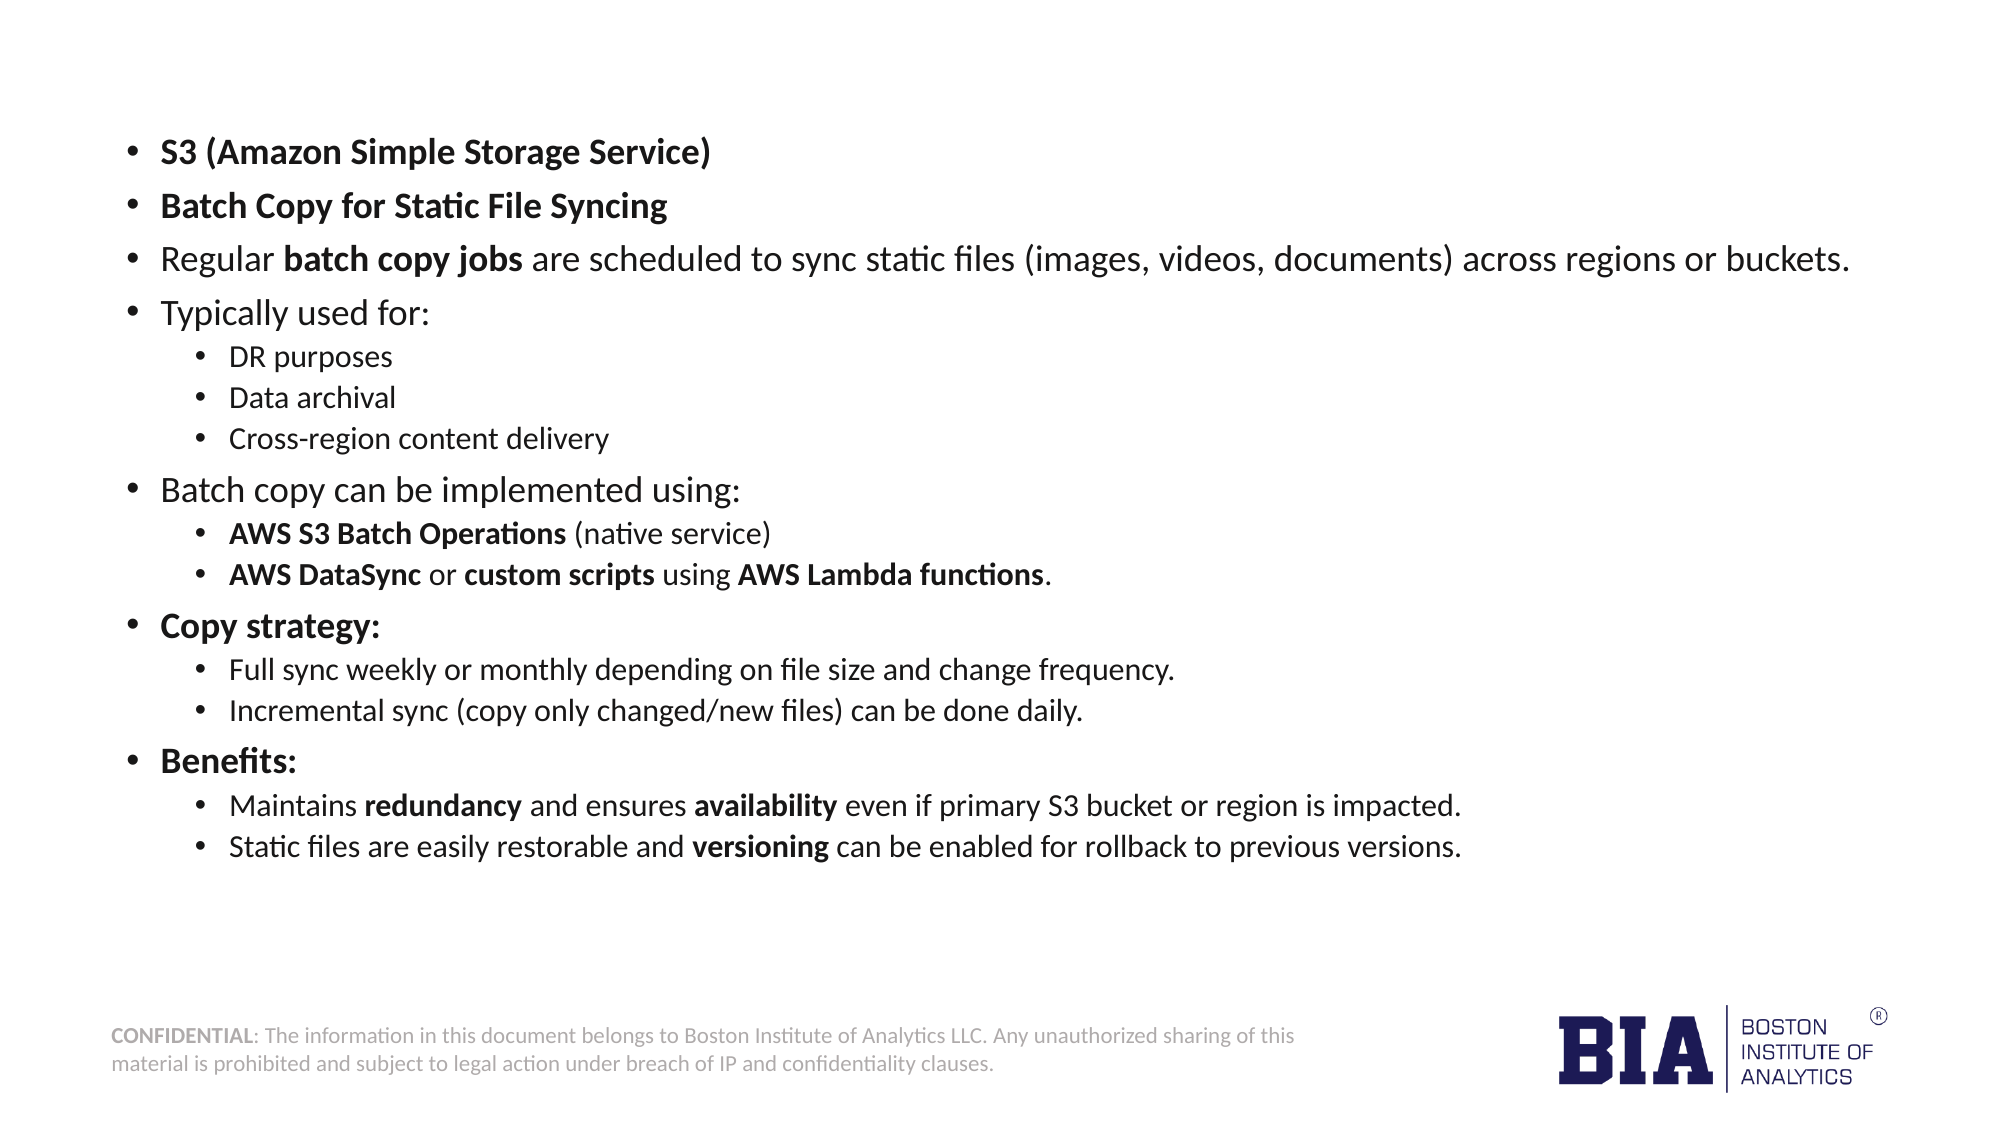

S3 (Amazon Simple Storage Service)
Batch Copy for Static File Syncing
Regular batch copy jobs are scheduled to sync static files (images, videos, documents) across regions or buckets.
Typically used for:
DR purposes
Data archival
Cross-region content delivery
Batch copy can be implemented using:
AWS S3 Batch Operations (native service)
AWS DataSync or custom scripts using AWS Lambda functions.
Copy strategy:
Full sync weekly or monthly depending on file size and change frequency.
Incremental sync (copy only changed/new files) can be done daily.
Benefits:
Maintains redundancy and ensures availability even if primary S3 bucket or region is impacted.
Static files are easily restorable and versioning can be enabled for rollback to previous versions.